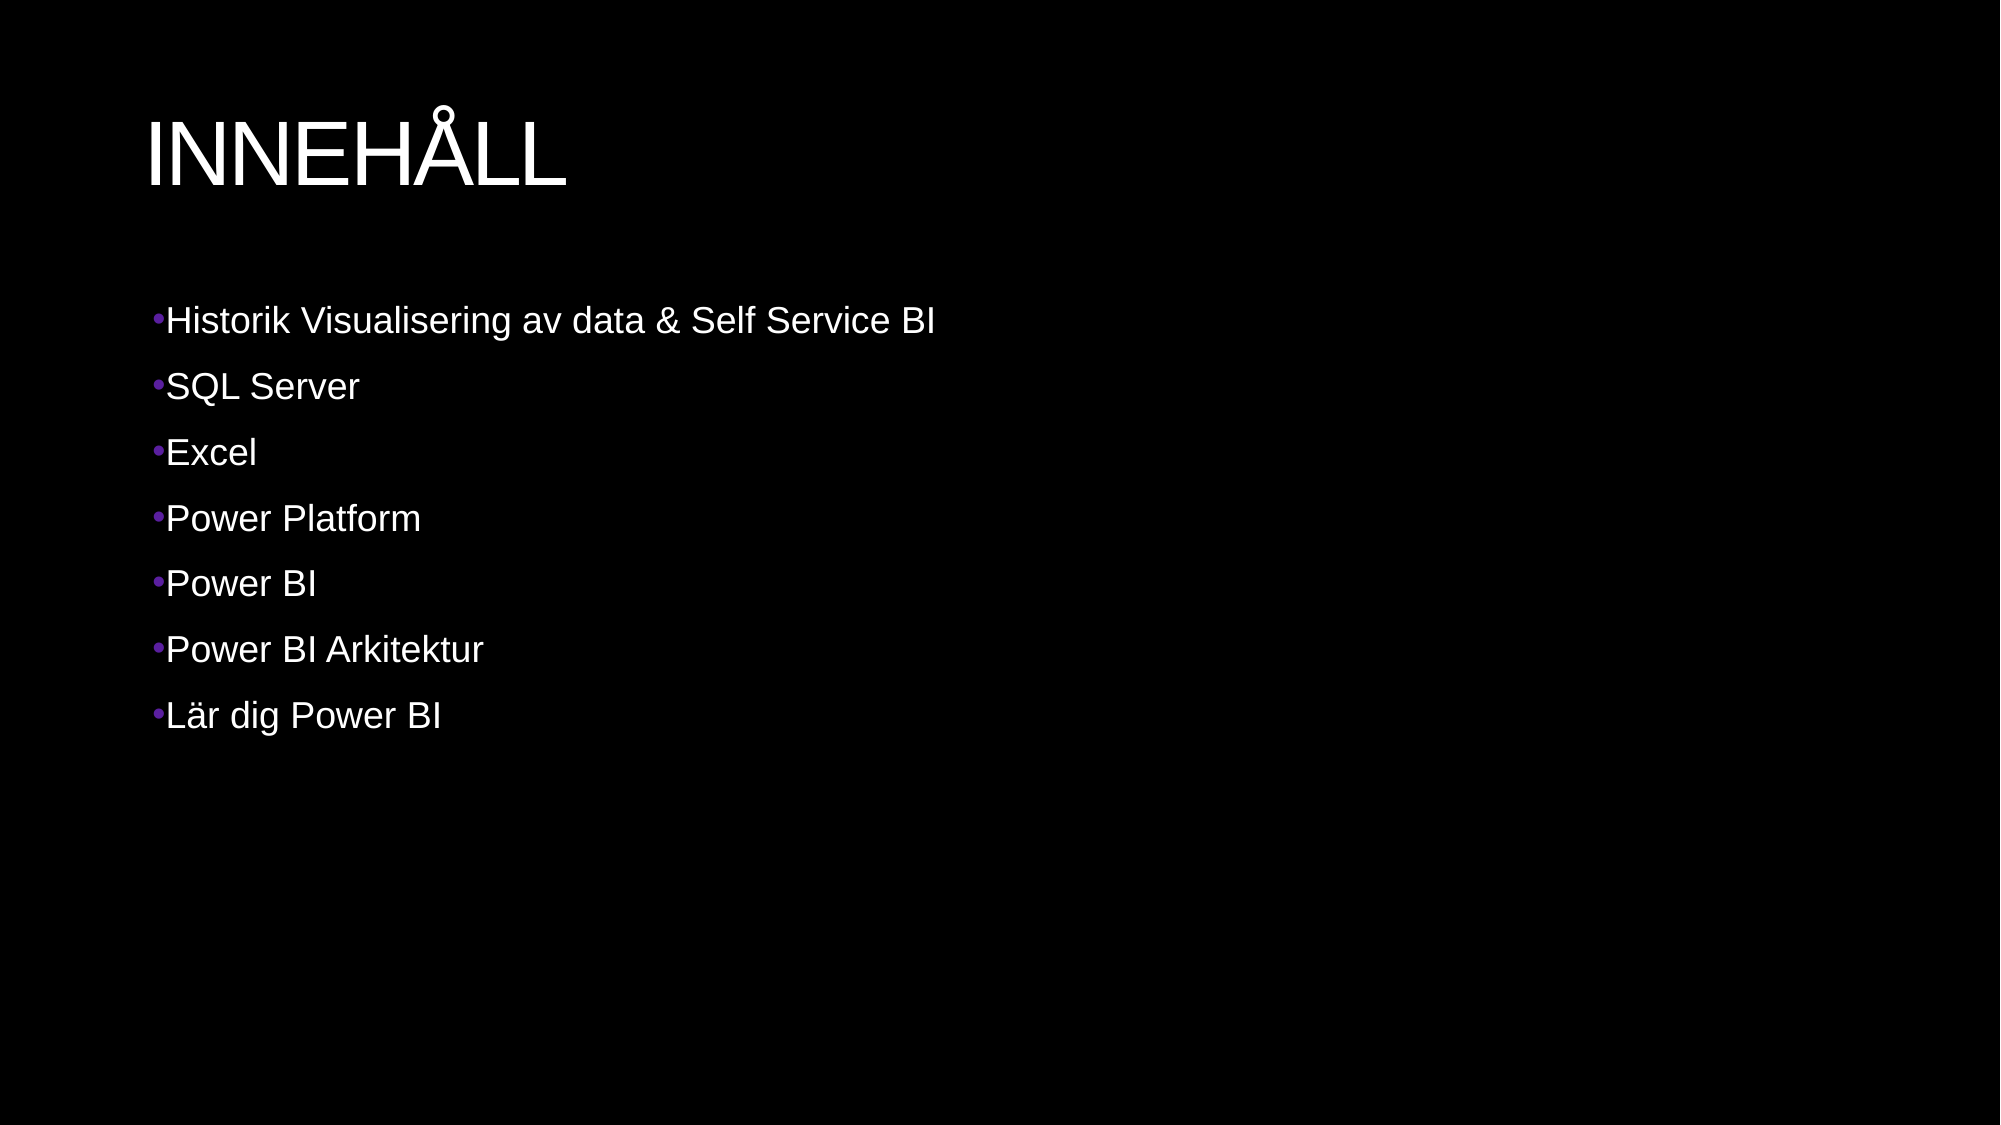

INNEHÅLL
Historik Visualisering av data & Self Service BI
SQL Server
Excel
Power Platform
Power BI
Power BI Arkitektur
Lär dig Power BI